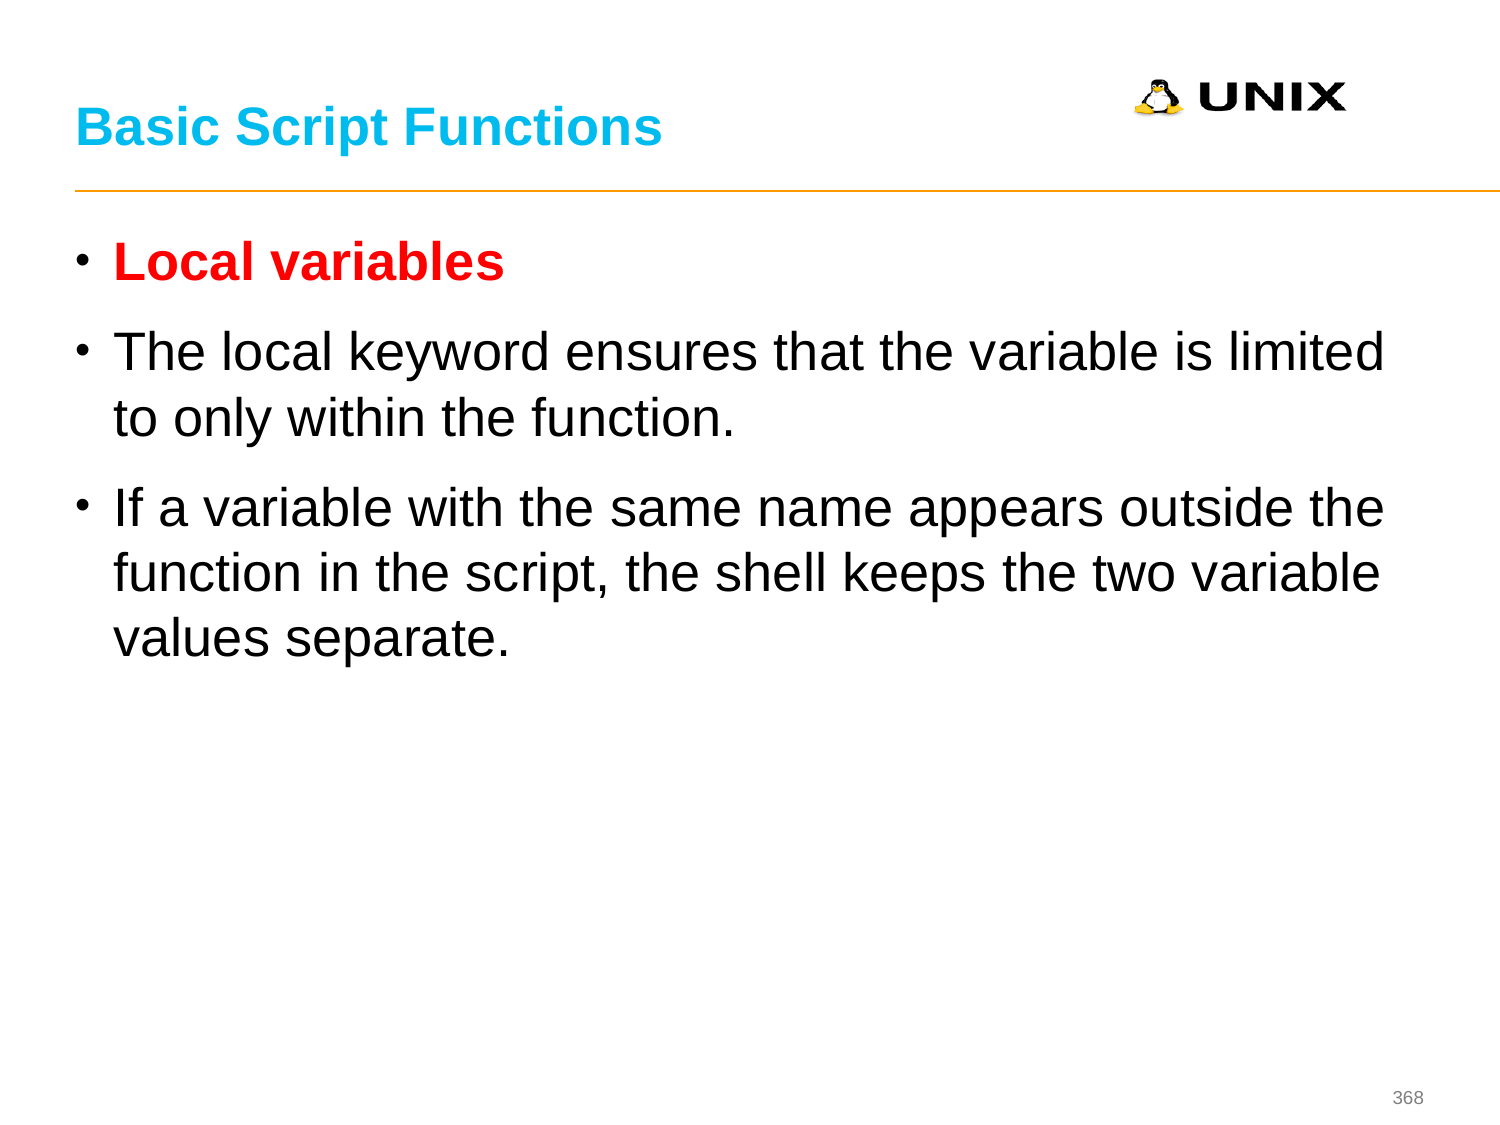

# Basic Script Functions
Local variables
The local keyword ensures that the variable is limited to only within the function.
If a variable with the same name appears outside the function in the script, the shell keeps the two variable values separate.